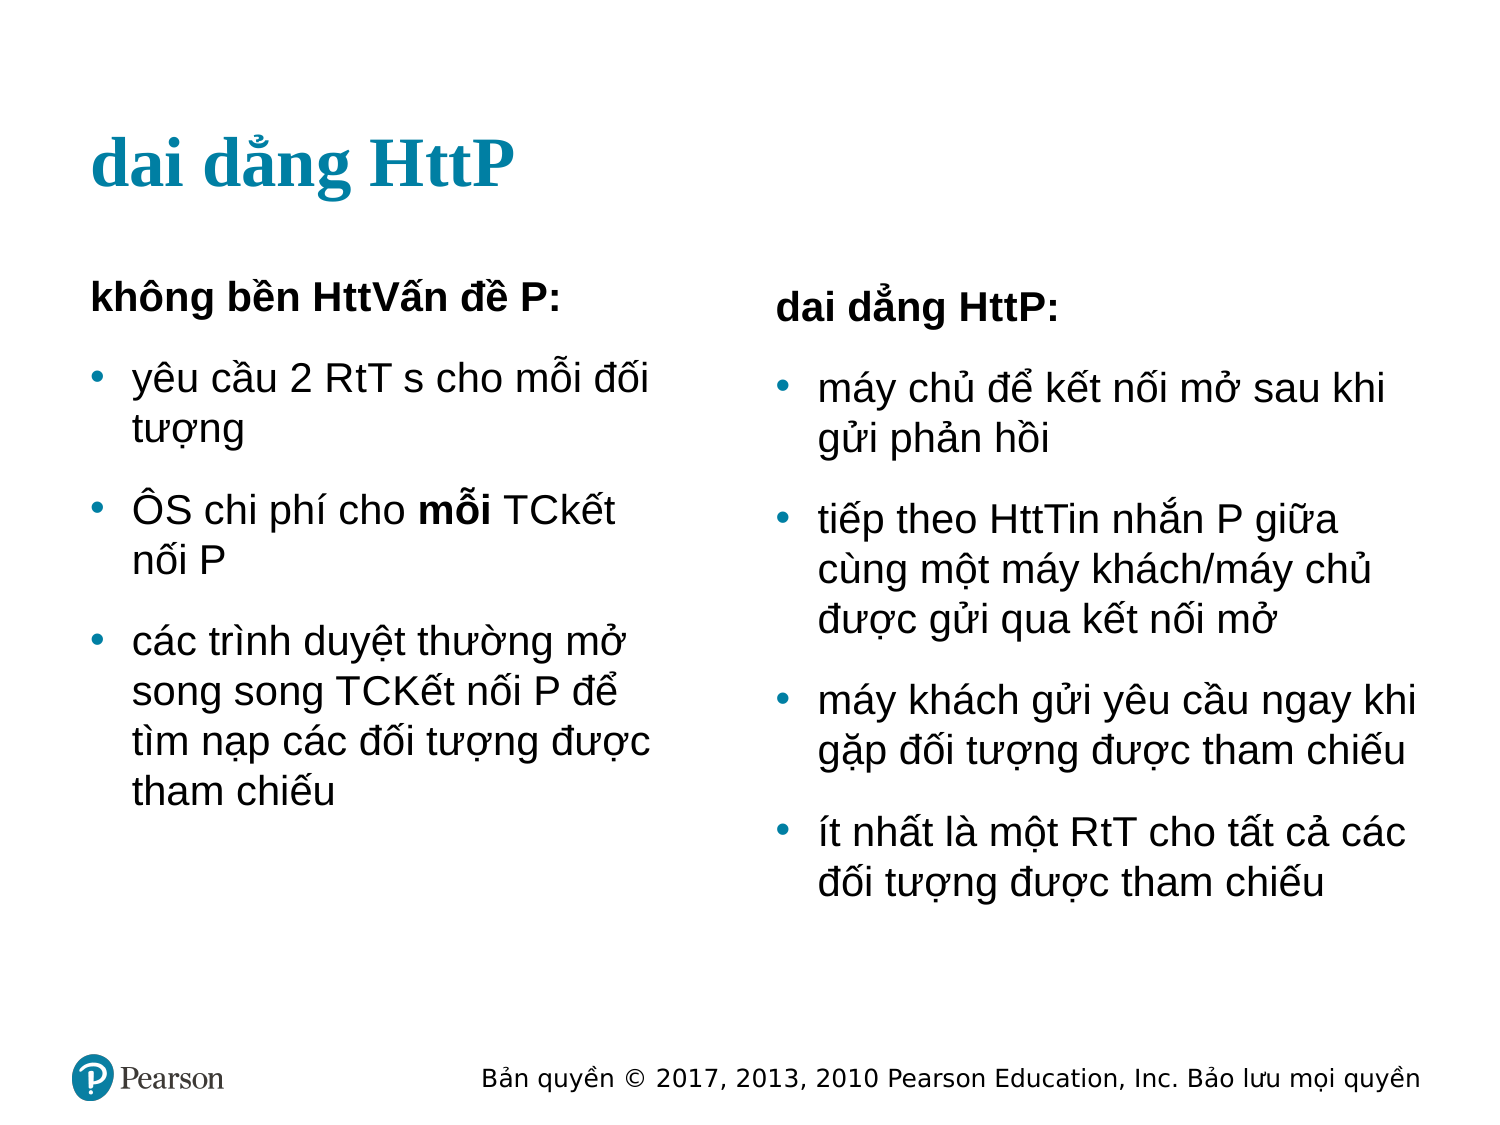

# dai dẳng H t t P
không bền H t t Vấn đề P:
yêu cầu 2 R t T s cho mỗi đối tượng
Ô S chi phí cho mỗi T C kết nối P
các trình duyệt thường mở song song T C Kết nối P để tìm nạp các đối tượng được tham chiếu
dai dẳng H t t P:
máy chủ để kết nối mở sau khi gửi phản hồi
tiếp theo H t t Tin nhắn P giữa cùng một máy khách/máy chủ được gửi qua kết nối mở
máy khách gửi yêu cầu ngay khi gặp đối tượng được tham chiếu
ít nhất là một R t T cho tất cả các đối tượng được tham chiếu